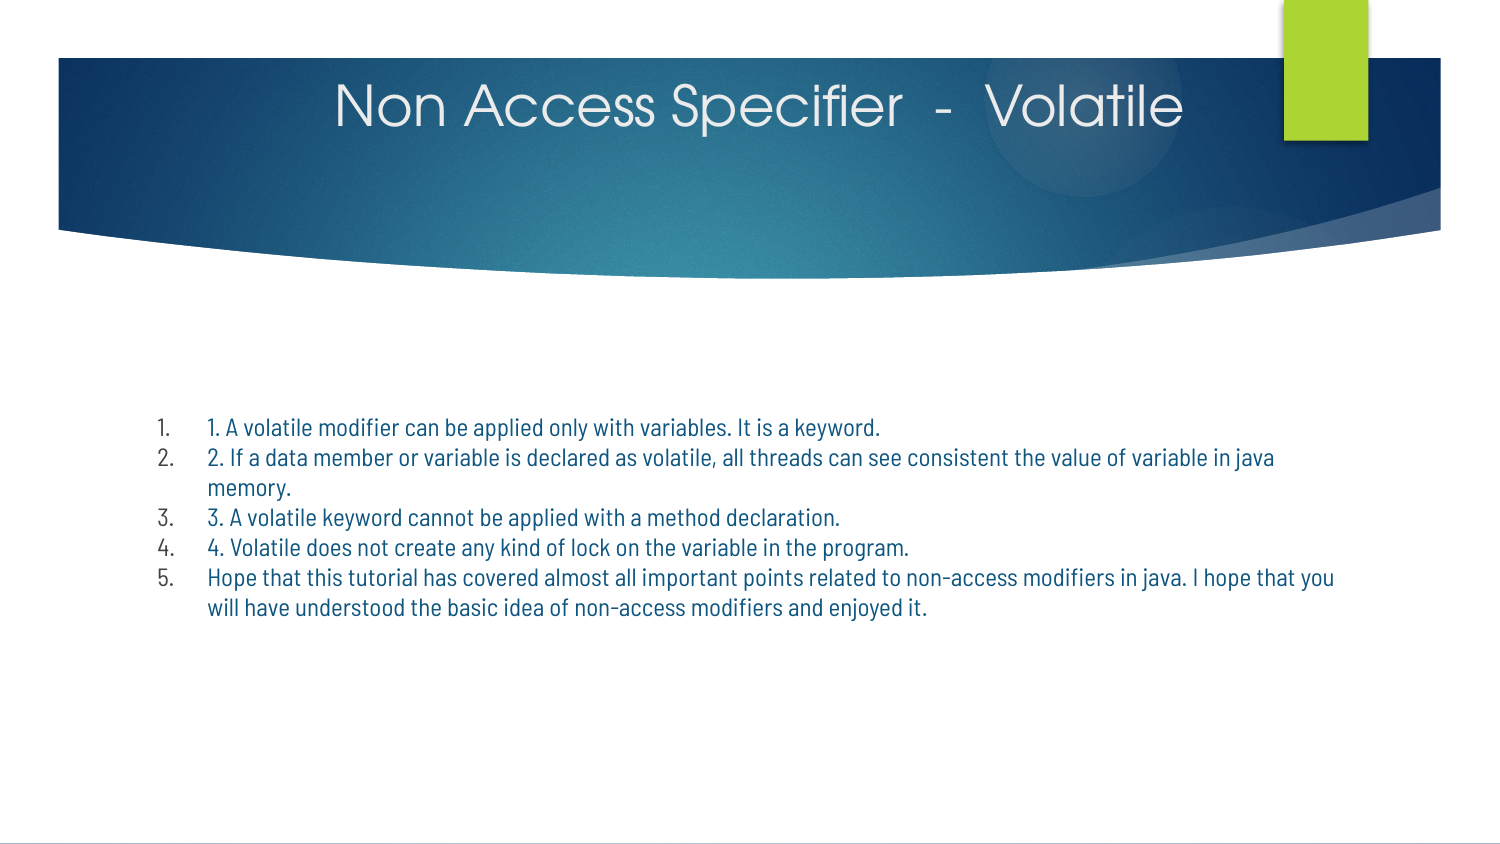

# Non Access Specifier  -  Volatile
1. A volatile modifier can be applied only with variables. It is a keyword.
2. If a data member or variable is declared as volatile, all threads can see consistent the value of variable in java memory.
3. A volatile keyword cannot be applied with a method declaration.
4. Volatile does not create any kind of lock on the variable in the program.
Hope that this tutorial has covered almost all important points related to non-access modifiers in java. I hope that you will have understood the basic idea of non-access modifiers and enjoyed it.